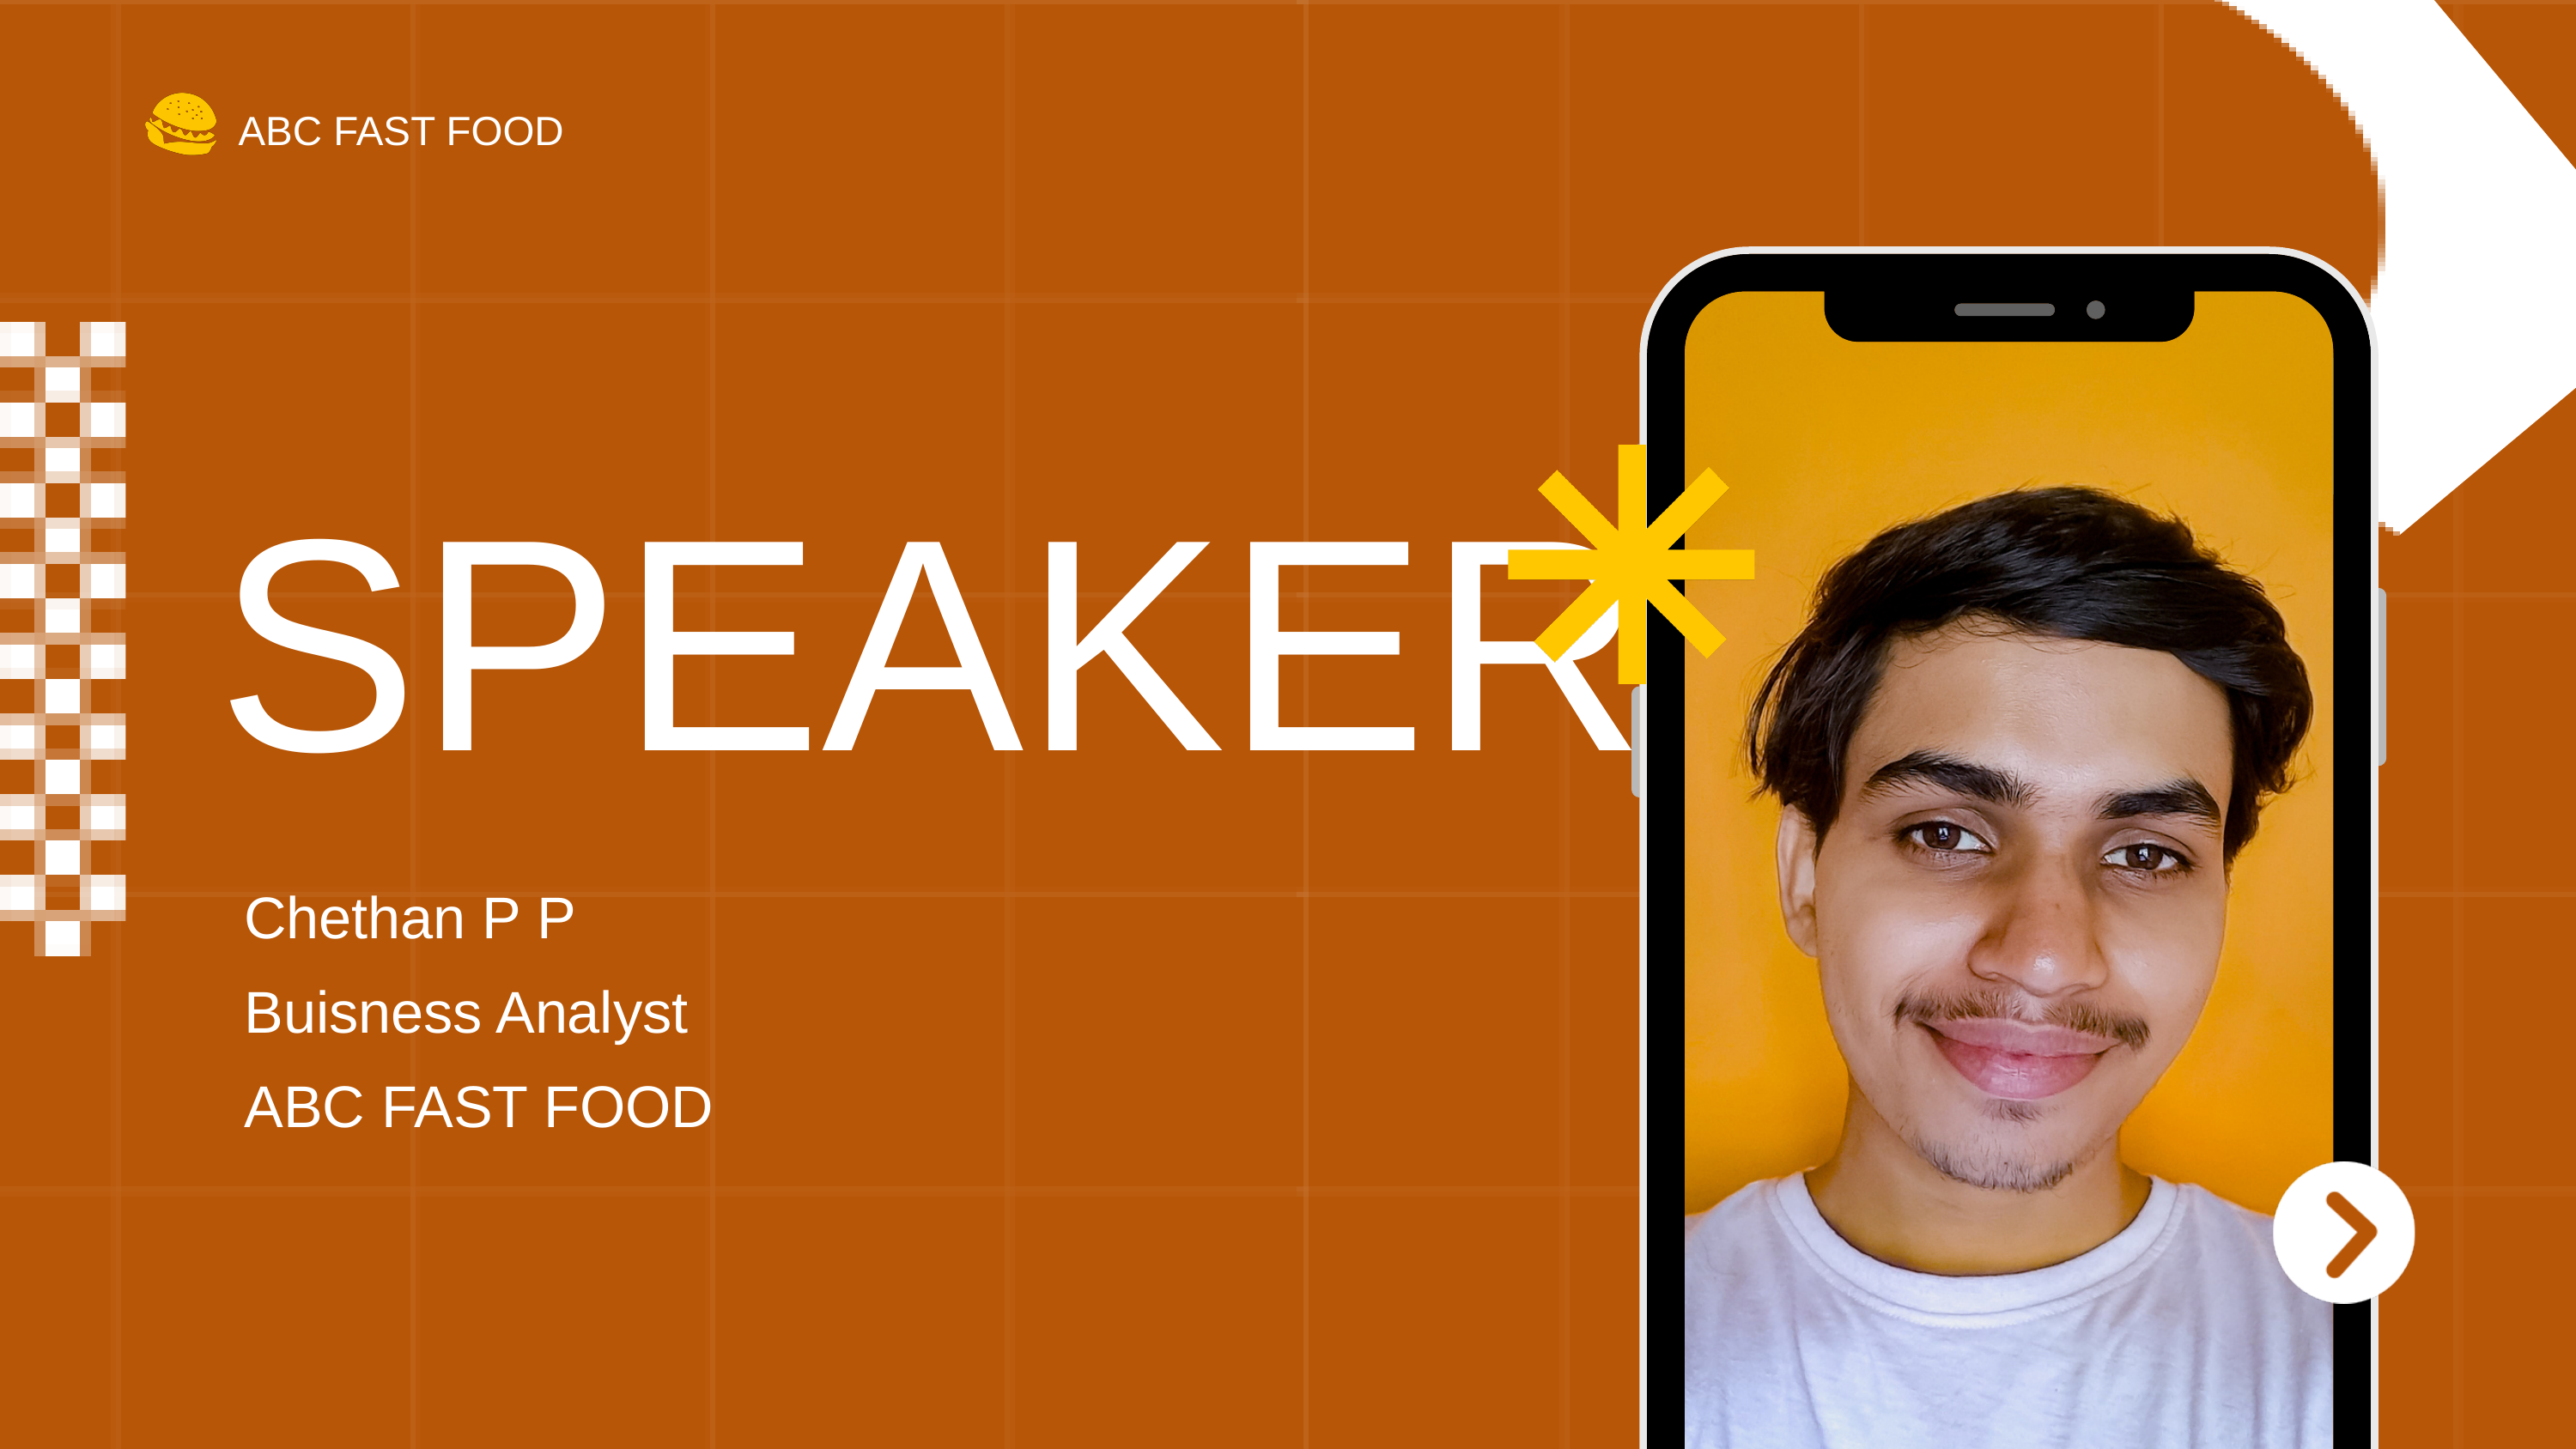

ABC FAST FOOD

SPEAKER

Chethan P P
Buisness Analyst
ABC FAST FOOD